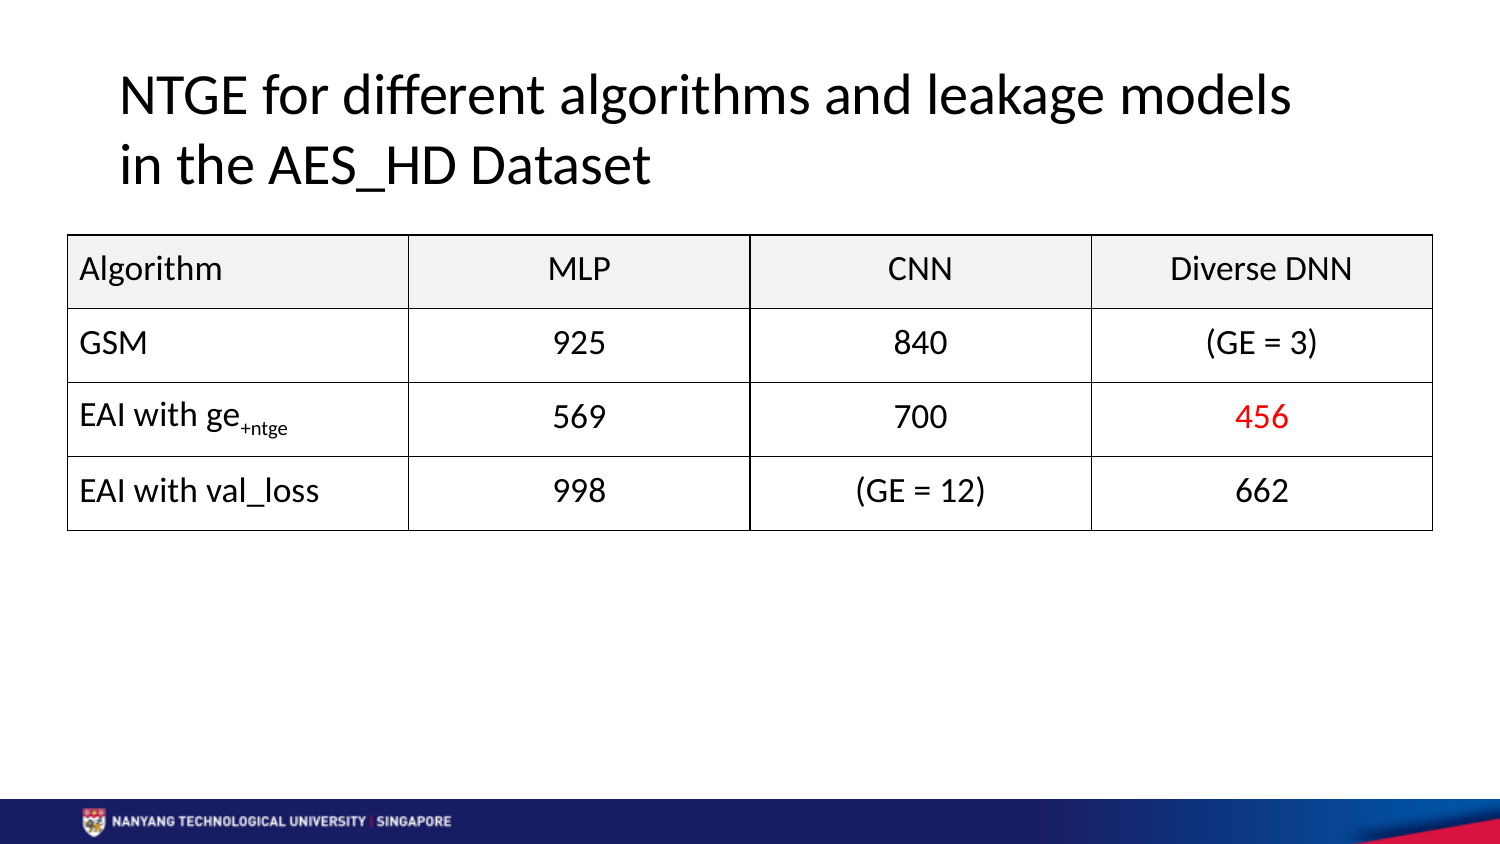

NTGE for different algorithms and leakage models
in the AES_HD Dataset
| Algorithm | MLP | CNN | Diverse DNN |
| --- | --- | --- | --- |
| GSM | 925 | 840 | (GE = 3) |
| EAI with ge+ntge | 569 | 700 | 456 |
| EAI with val\_loss | 998 | (GE = 12) | 662 |